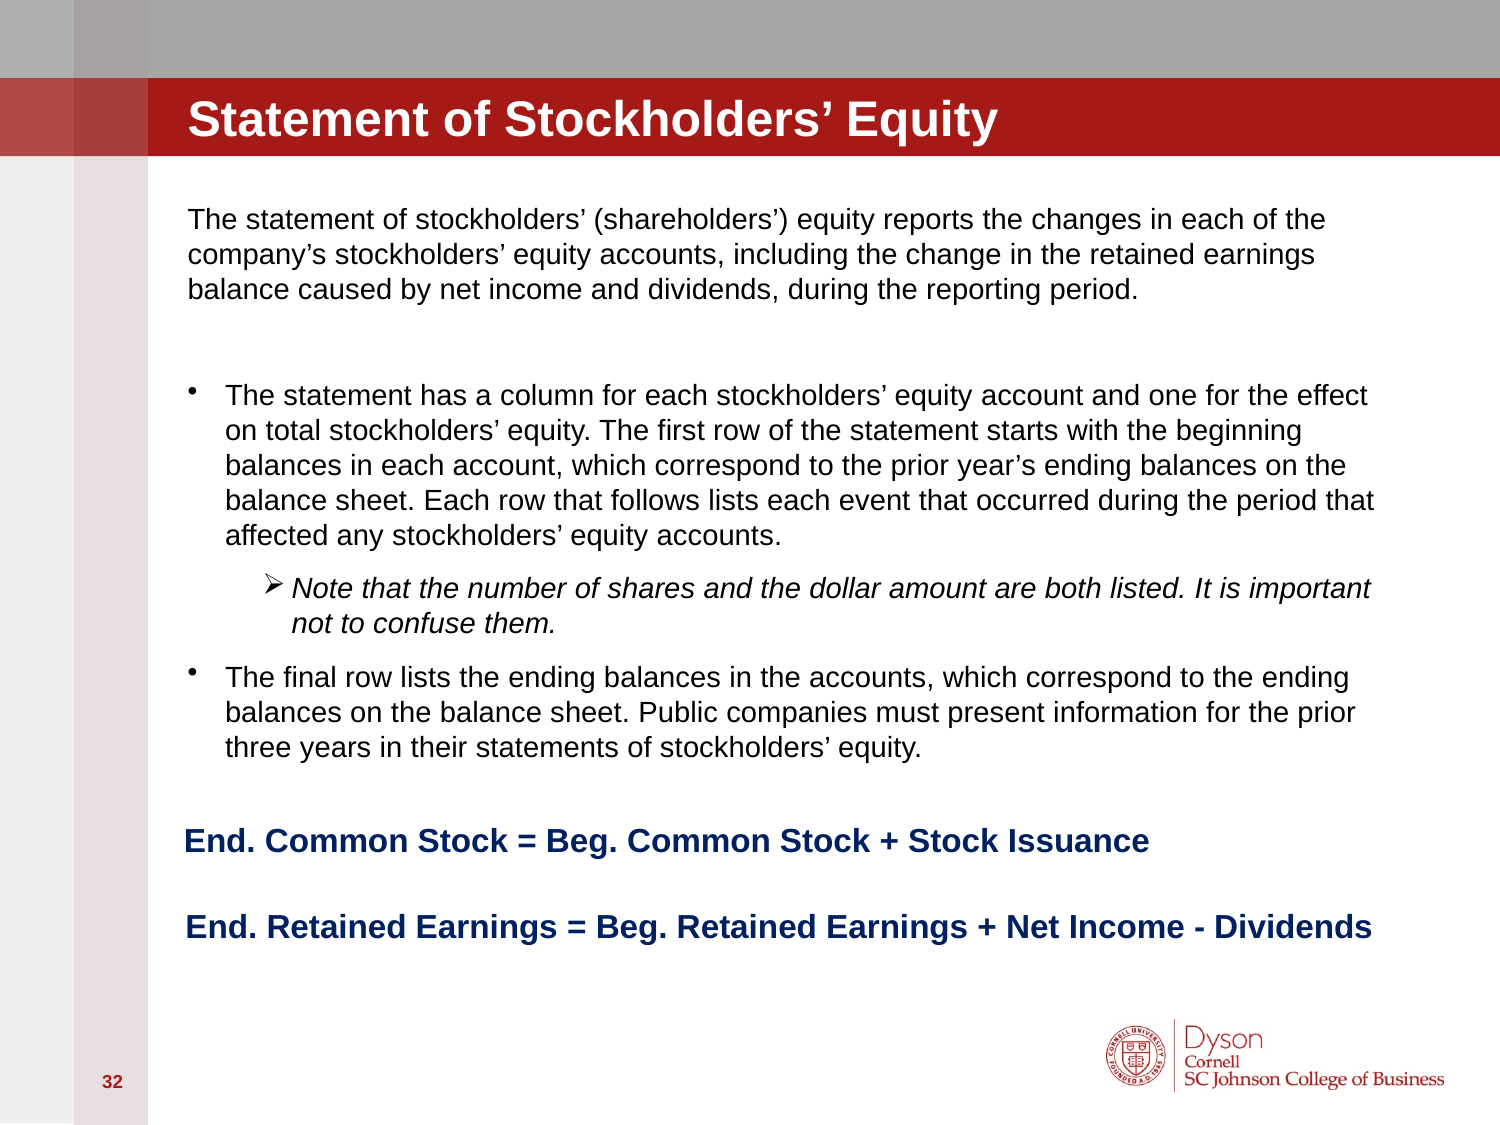

# Statement of Stockholders’ Equity
The statement of stockholders’ (shareholders’) equity reports the changes in each of the company’s stockholders’ equity accounts, including the change in the retained earnings balance caused by net income and dividends, during the reporting period.

The statement has a column for each stockholders’ equity account and one for the effect on total stockholders’ equity. The first row of the statement starts with the beginning balances in each account, which correspond to the prior year’s ending balances on the balance sheet. Each row that follows lists each event that occurred during the period that affected any stockholders’ equity accounts.
Note that the number of shares and the dollar amount are both listed. It is important not to confuse them.
The final row lists the ending balances in the accounts, which correspond to the ending balances on the balance sheet. Public companies must present information for the prior three years in their statements of stockholders’ equity.
End. Common Stock = Beg. Common Stock + Stock Issuance
End. Retained Earnings = Beg. Retained Earnings + Net Income - Dividends
32